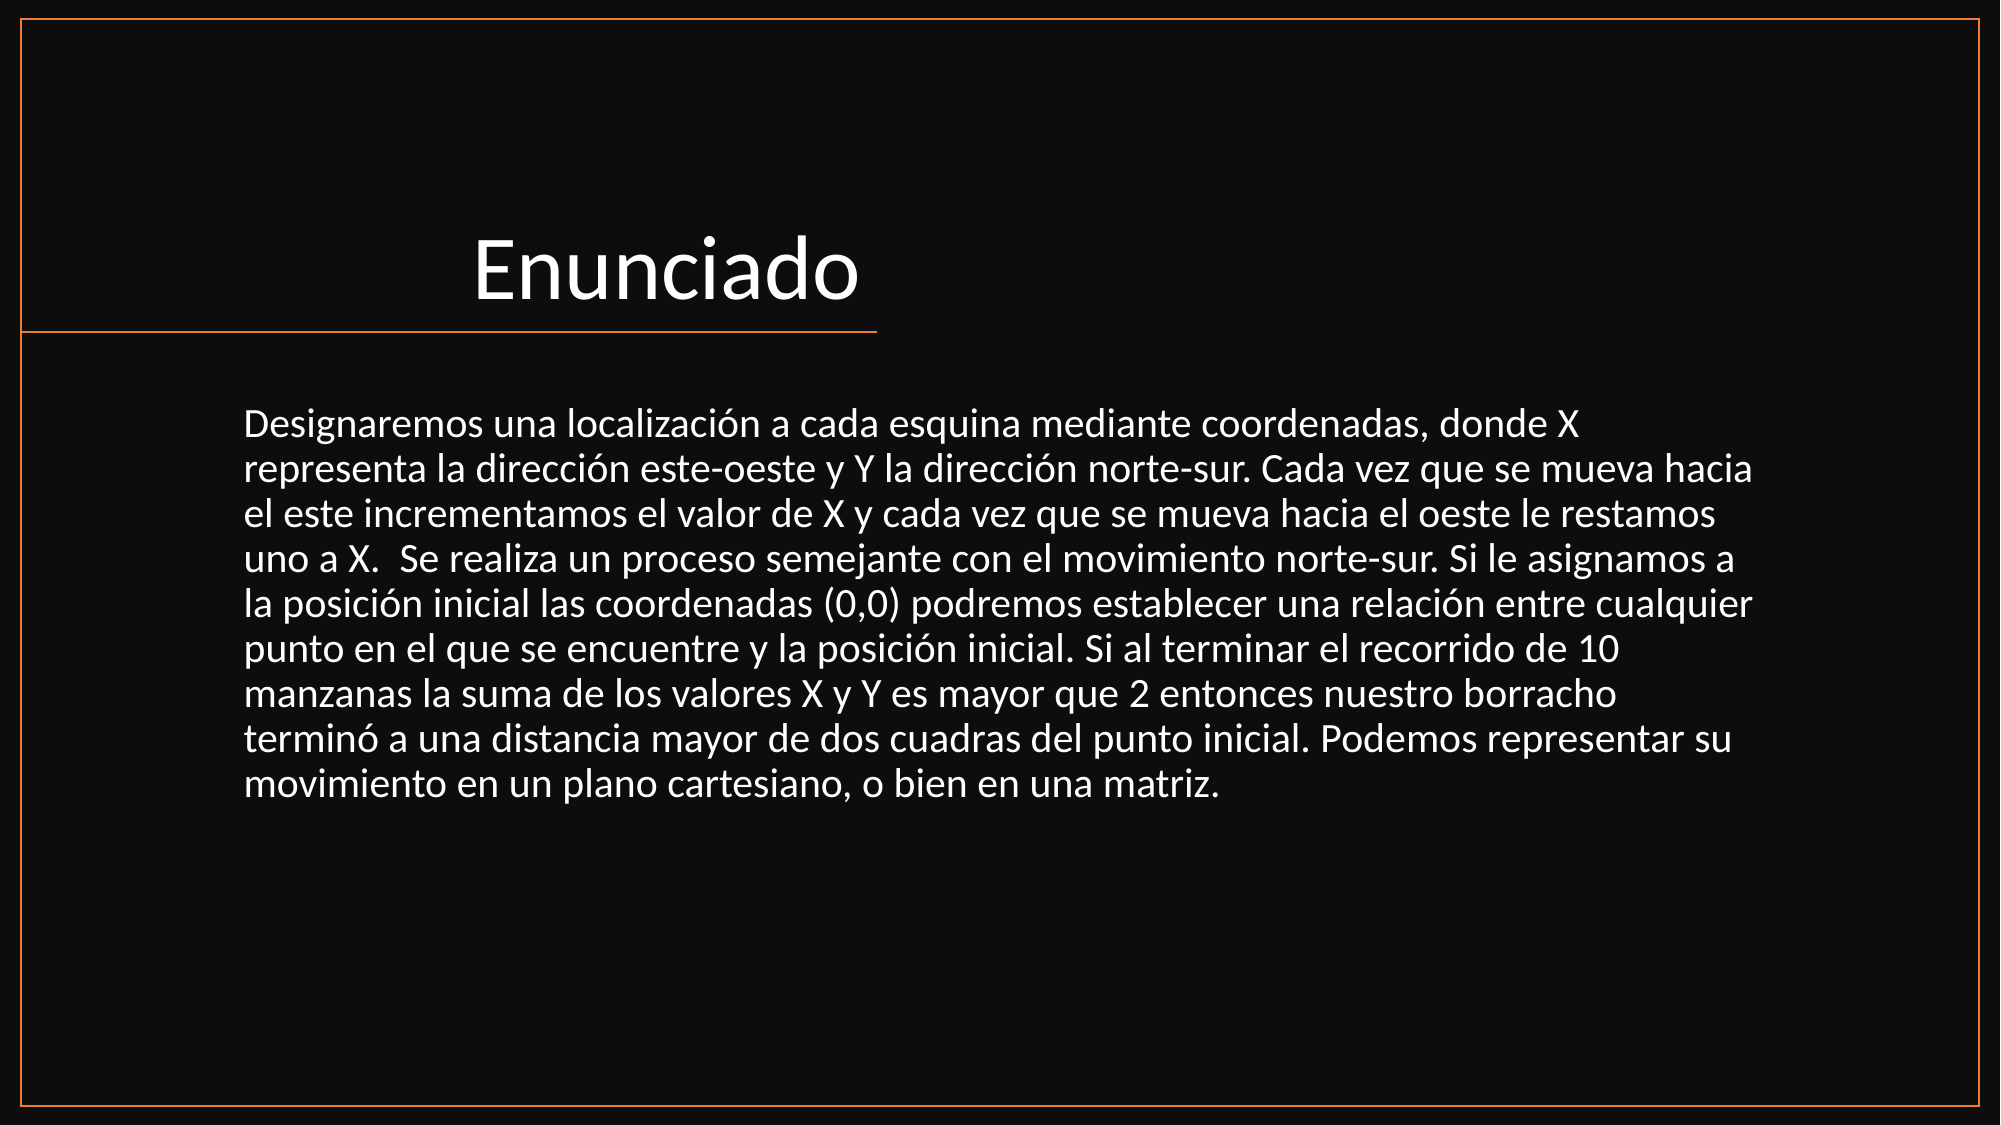

# Enunciado
Designaremos una localización a cada esquina mediante coordenadas, donde X representa la dirección este-oeste y Y la dirección norte-sur. Cada vez que se mueva hacia el este incrementamos el valor de X y cada vez que se mueva hacia el oeste le restamos uno a X.  Se realiza un proceso semejante con el movimiento norte-sur. Si le asignamos a la posición inicial las coordenadas (0,0) podremos establecer una relación entre cualquier punto en el que se encuentre y la posición inicial. Si al terminar el recorrido de 10 manzanas la suma de los valores X y Y es mayor que 2 entonces nuestro borracho terminó a una distancia mayor de dos cuadras del punto inicial. Podemos representar su movimiento en un plano cartesiano, o bien en una matriz.